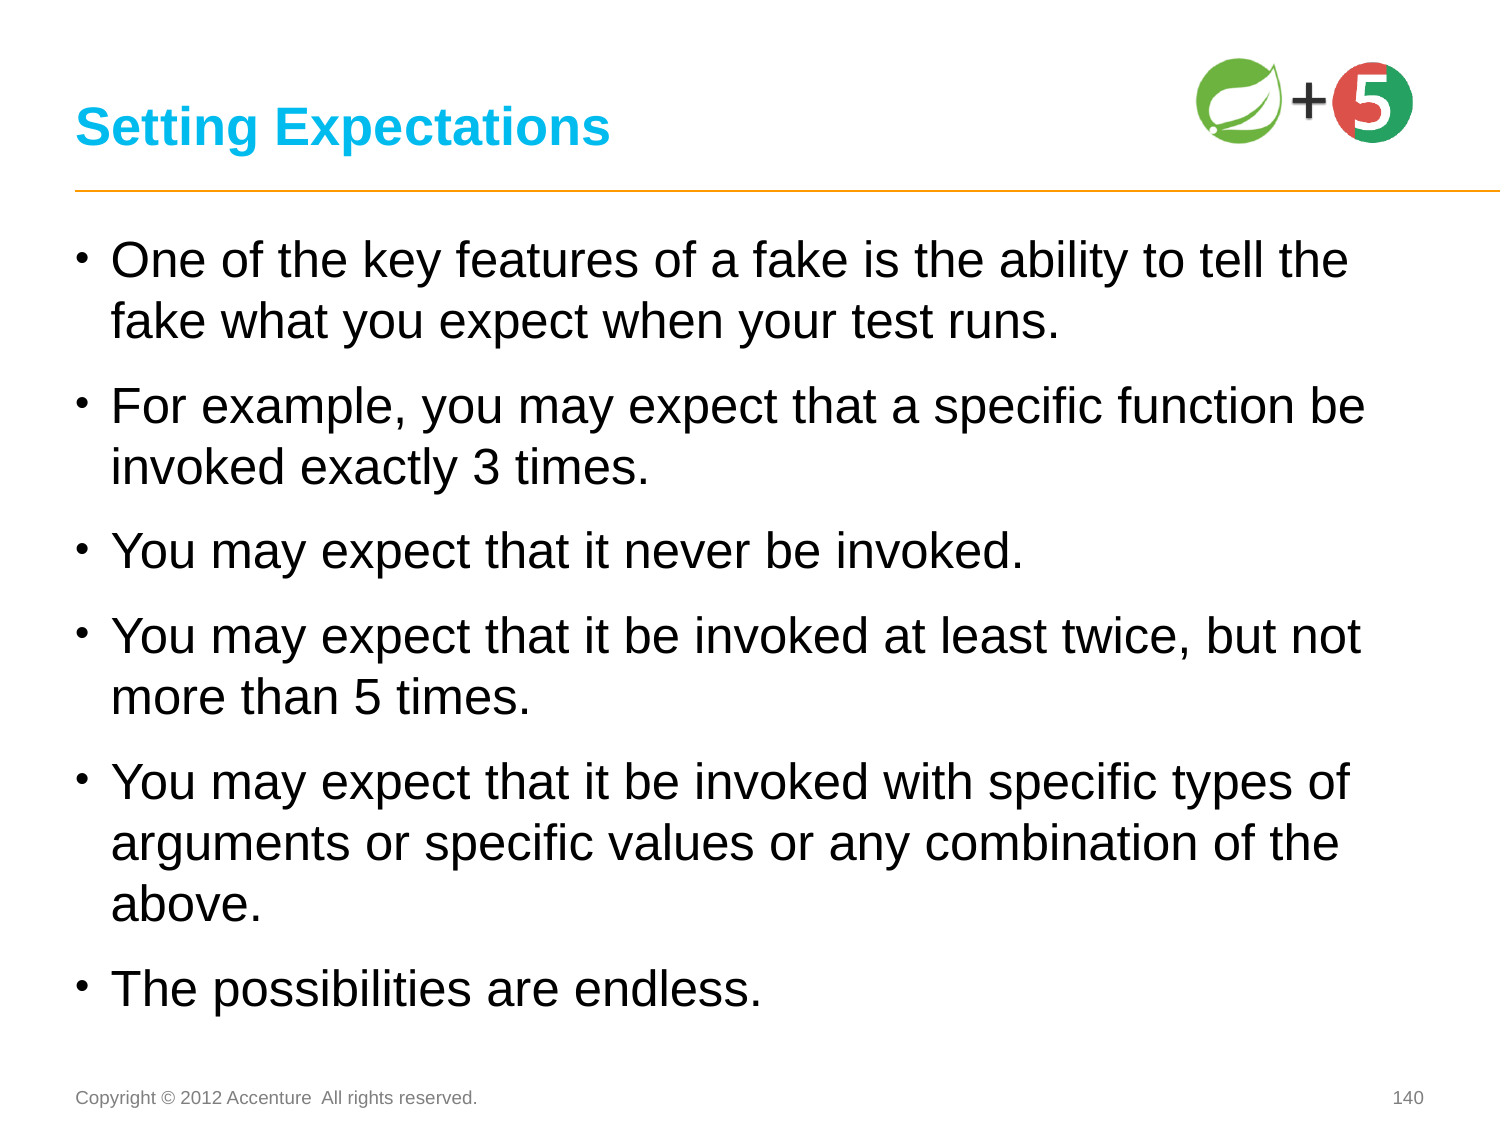

# Setting Expectations
One of the key features of a fake is the ability to tell the fake what you expect when your test runs.
For example, you may expect that a specific function be invoked exactly 3 times.
You may expect that it never be invoked.
You may expect that it be invoked at least twice, but not more than 5 times.
You may expect that it be invoked with specific types of arguments or specific values or any combination of the above.
The possibilities are endless.